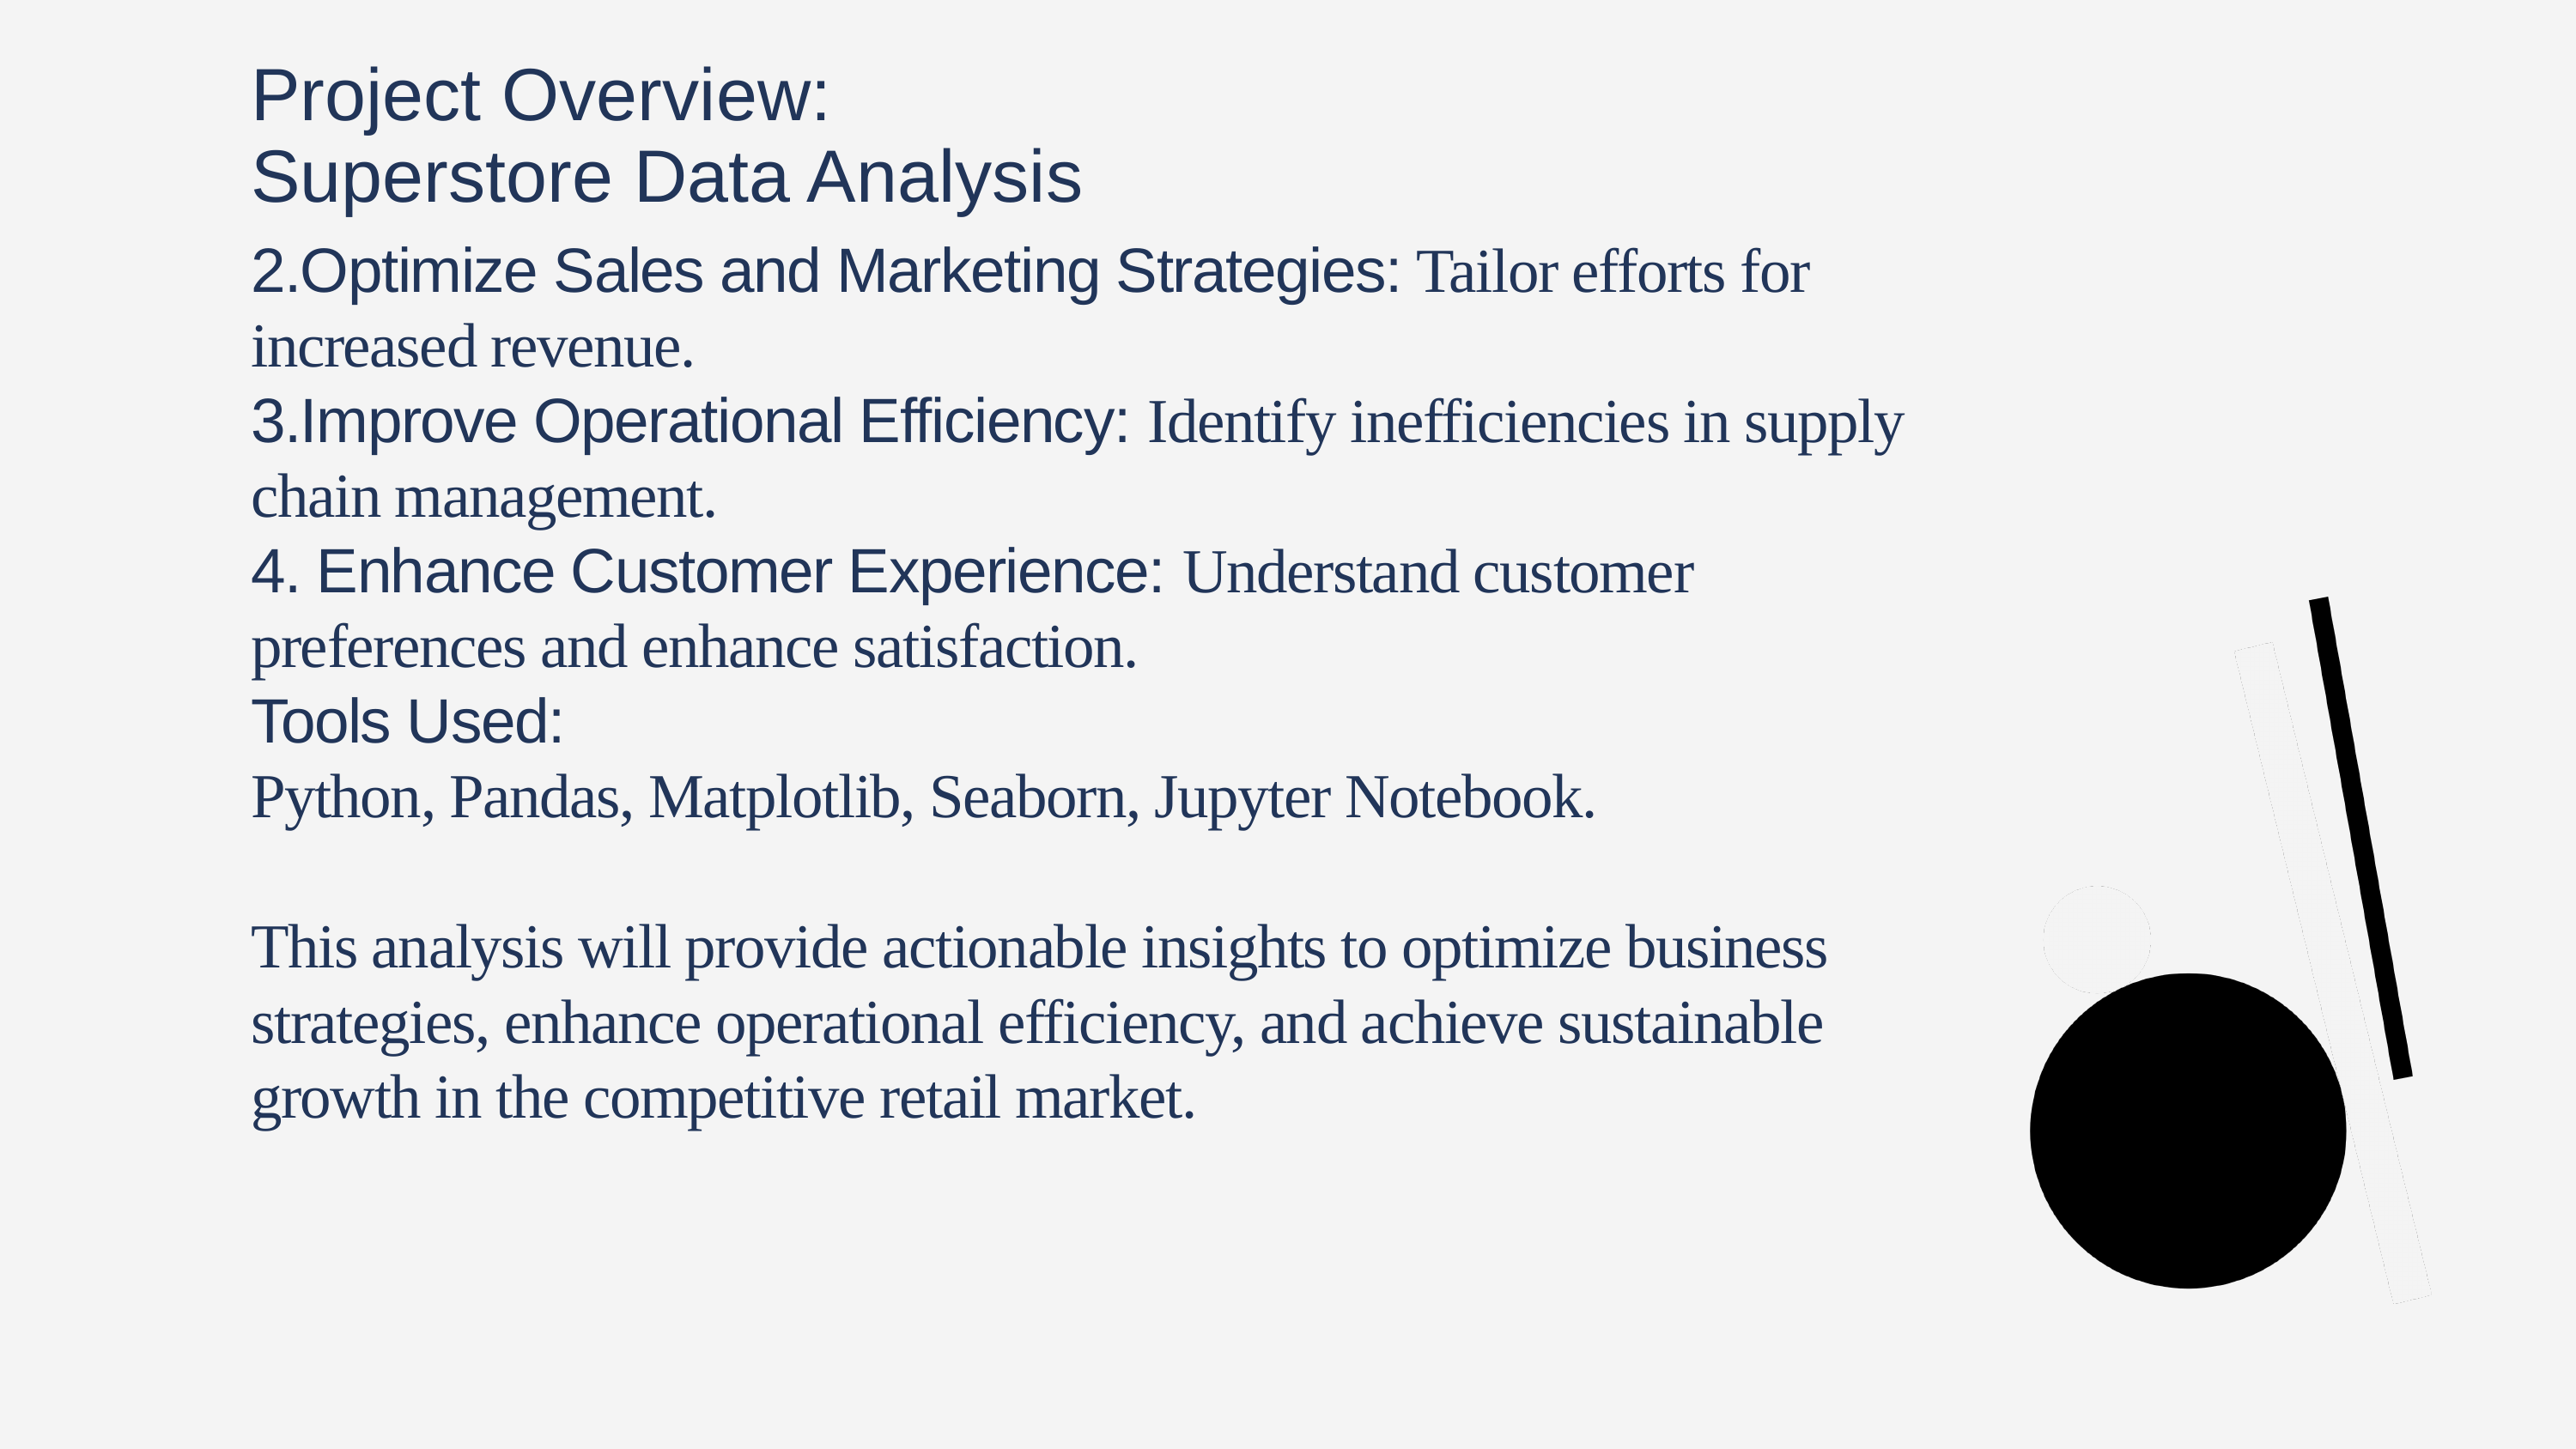

Project Overview:
Superstore Data Analysis
2.Optimize Sales and Marketing Strategies: Tailor efforts for increased revenue.
3.Improve Operational Efficiency: Identify inefficiencies in supply chain management.
4. Enhance Customer Experience: Understand customer preferences and enhance satisfaction.
Tools Used:
Python, Pandas, Matplotlib, Seaborn, Jupyter Notebook.

This analysis will provide actionable insights to optimize business strategies, enhance operational efficiency, and achieve sustainable growth in the competitive retail market.